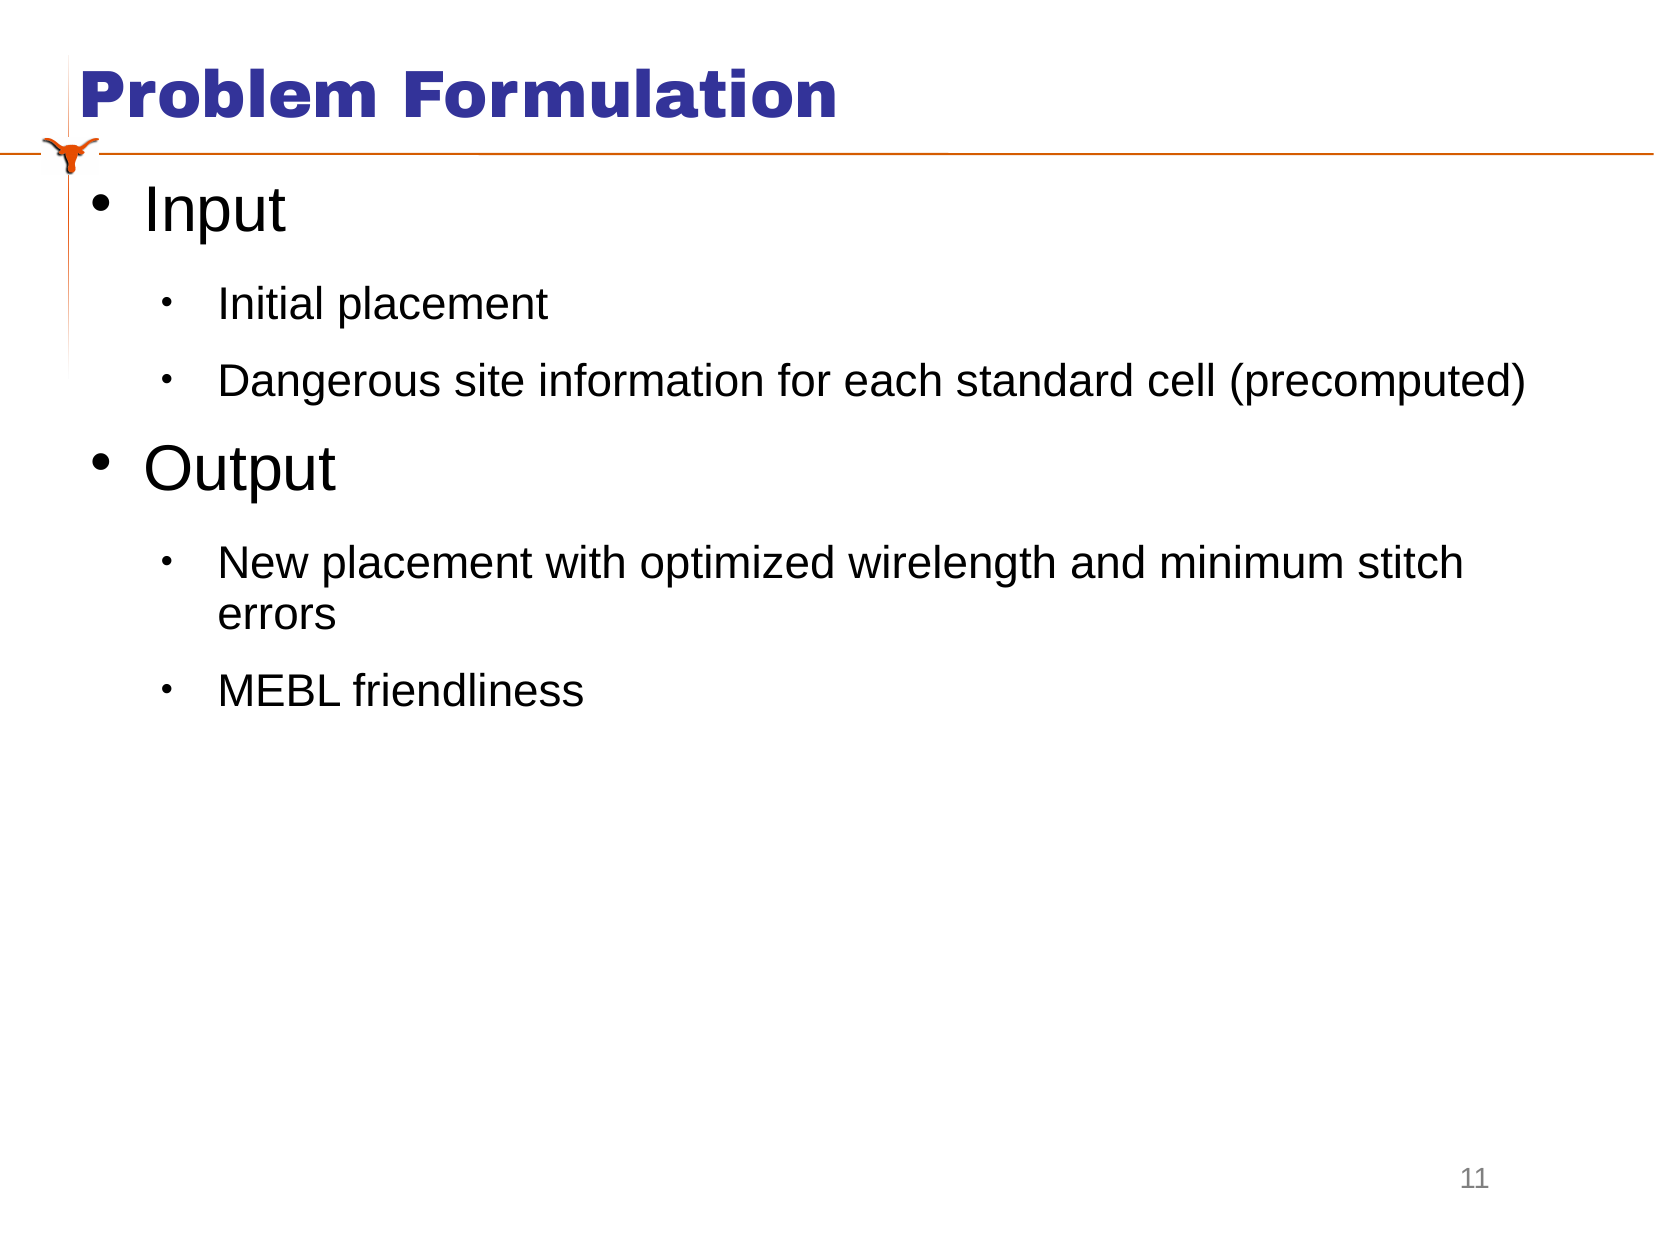

# Problem Formulation
Input
Initial placement
Dangerous site information for each standard cell (precomputed)
Output
New placement with optimized wirelength and minimum stitch errors
MEBL friendliness
11